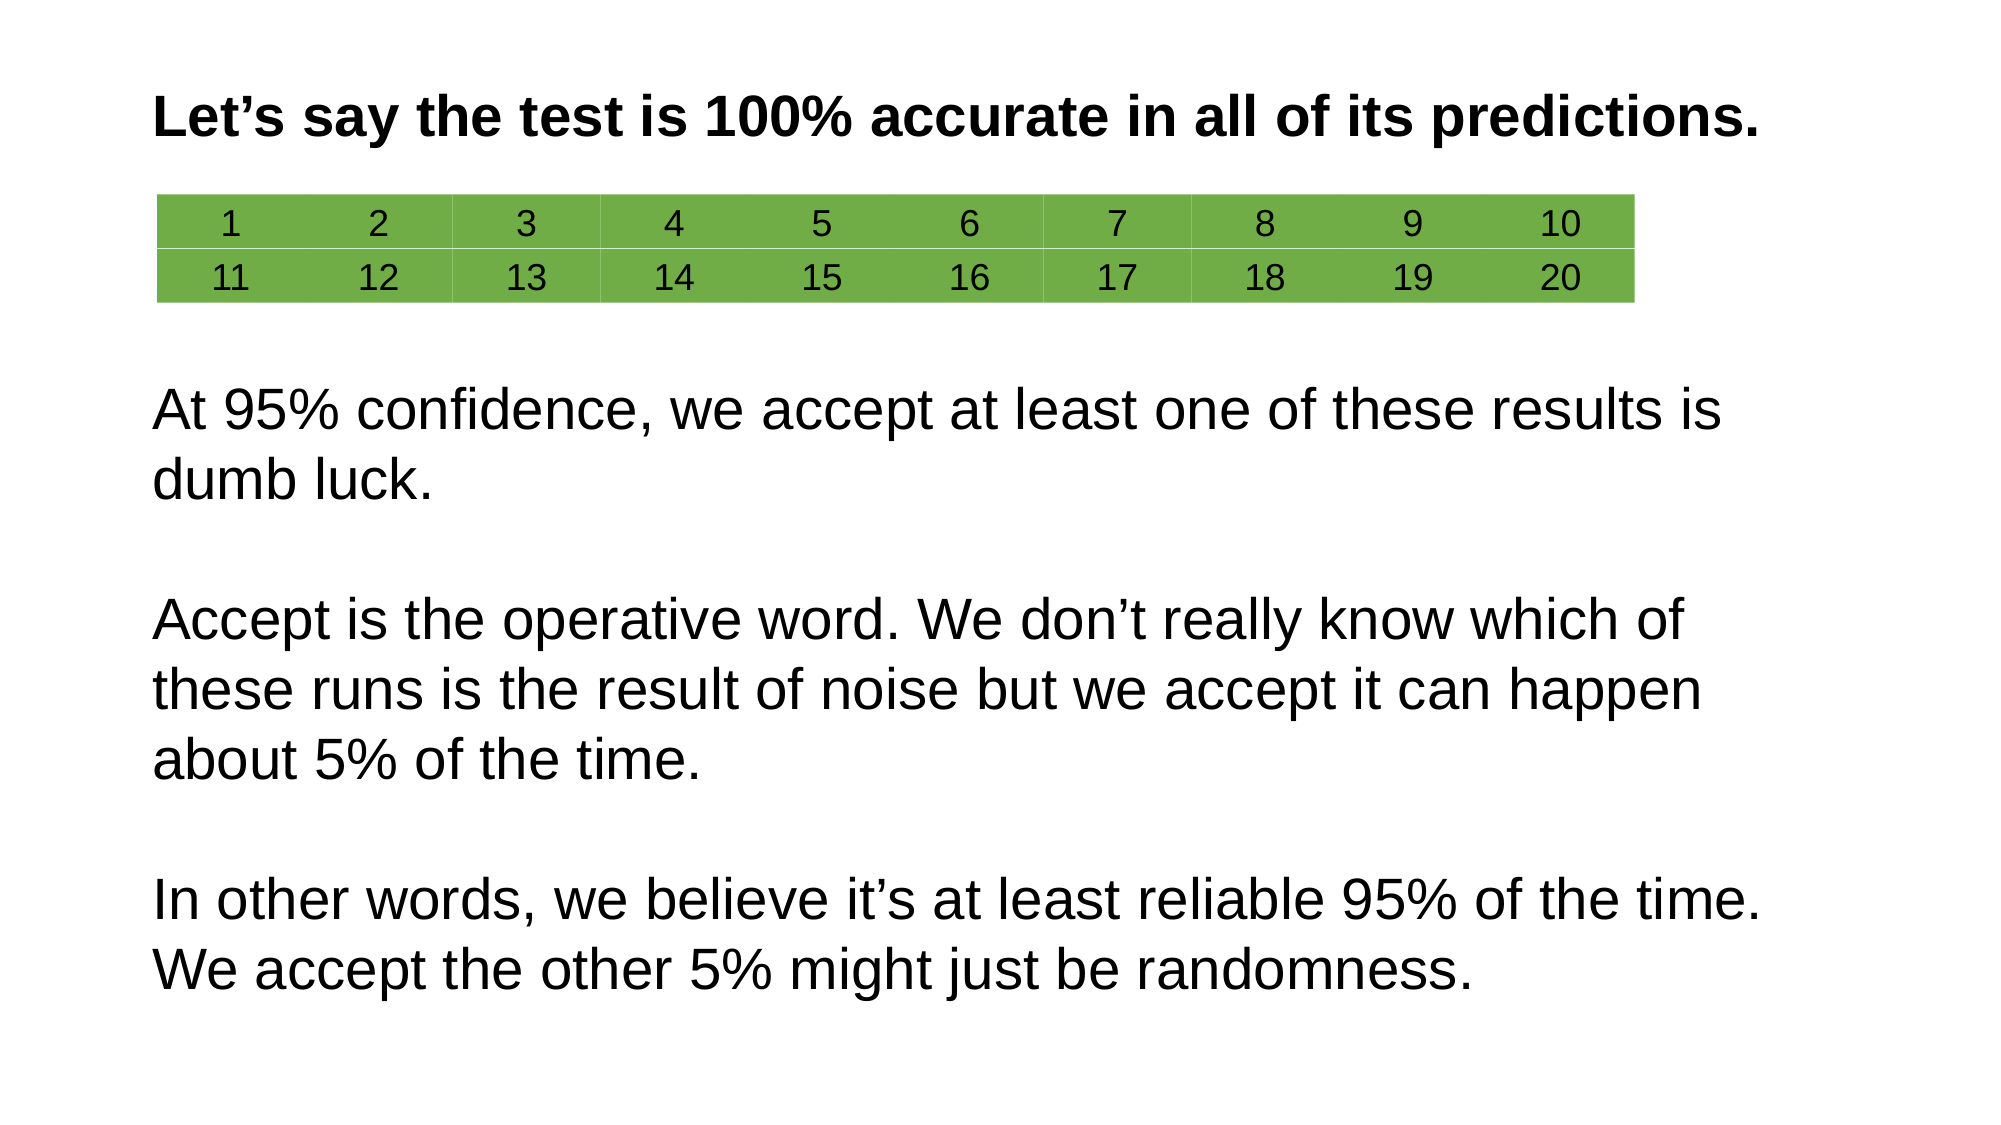

Let’s say the test is 100% accurate in all of its predictions.

1
2
3
4
5
6
7
8
9
10
11
12
13
14
15
16
17
18
19
20
At 95% confidence, we accept at least one of these results is dumb luck.

Accept is the operative word. We don’t really know which of these runs is the result of noise but we accept it can happen about 5% of the time.

In other words, we believe it’s at least reliable 95% of the time. We accept the other 5% might just be randomness.